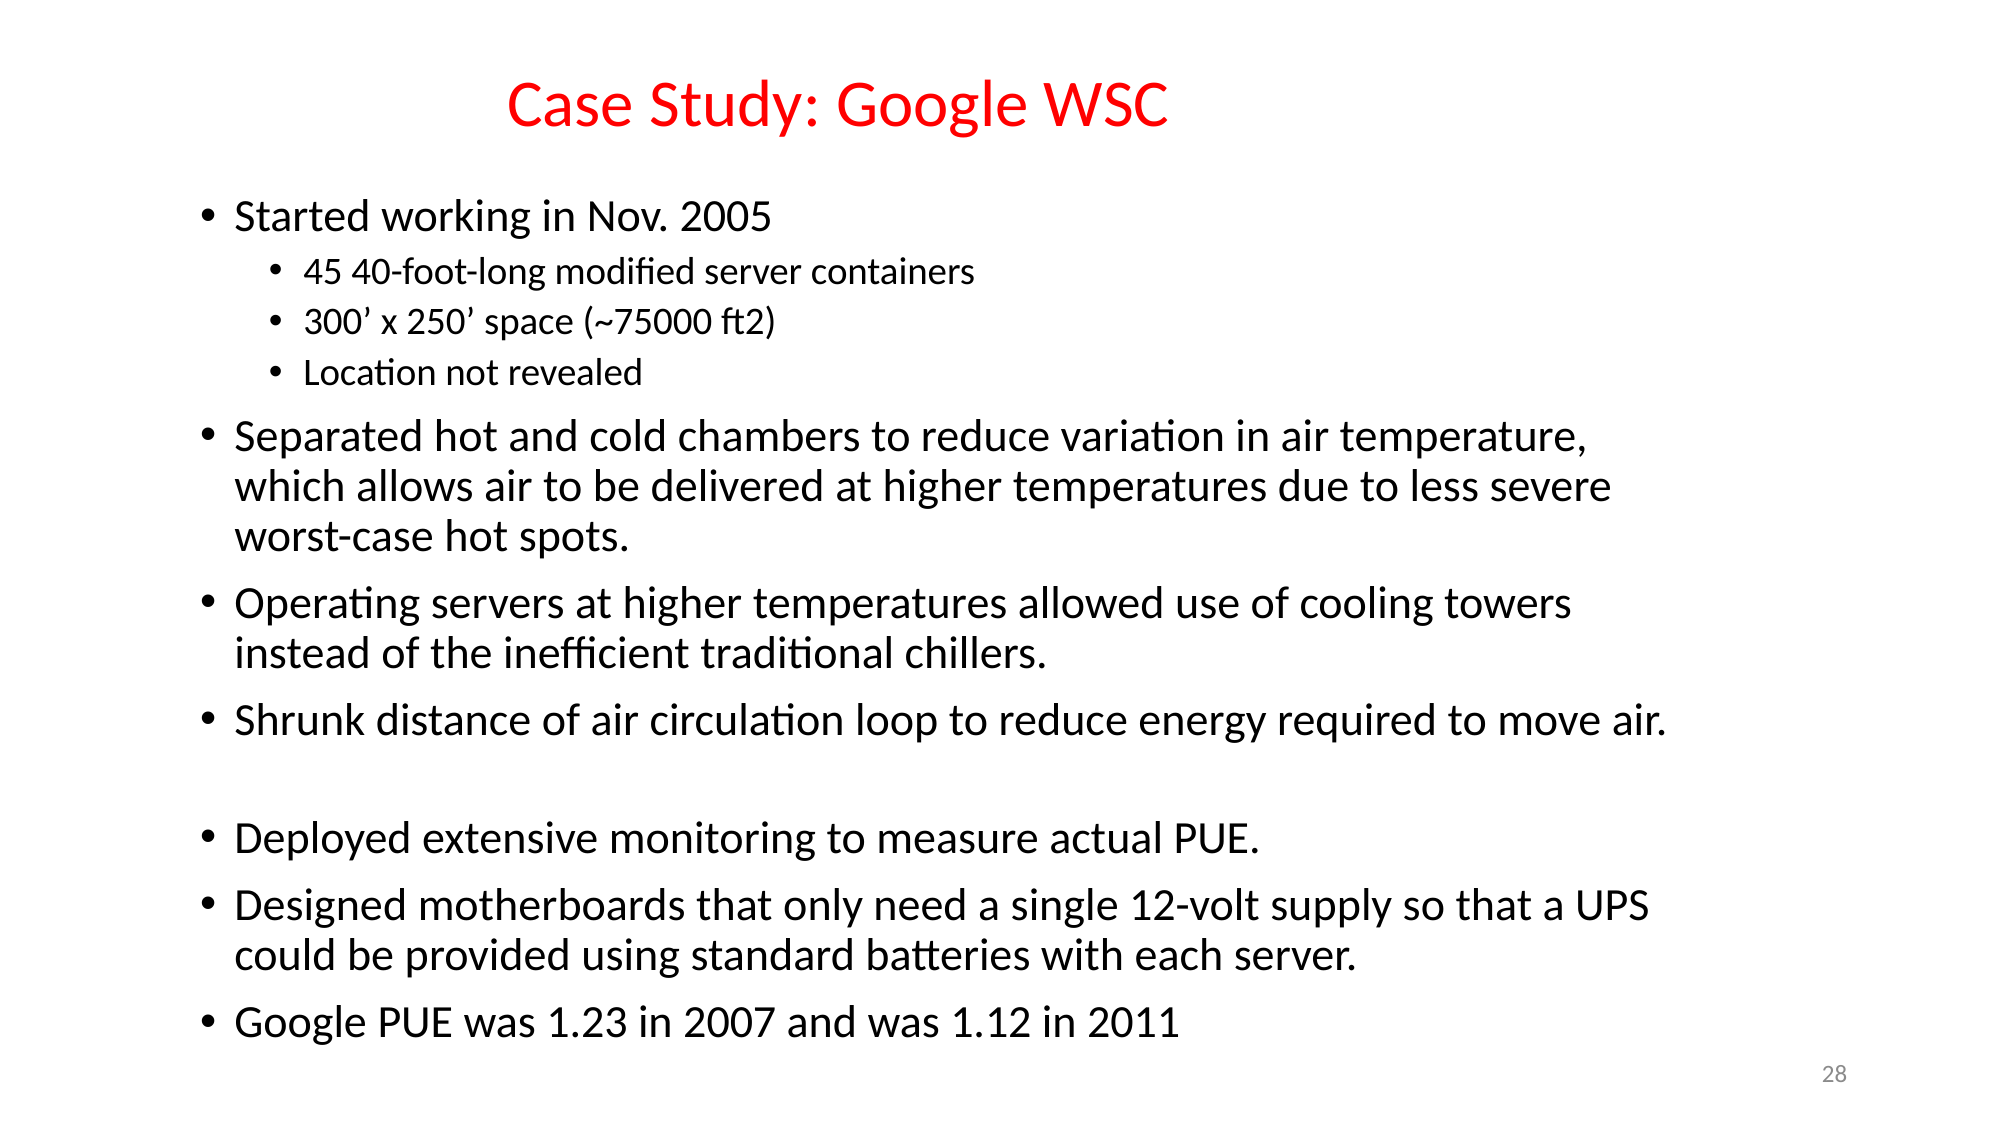

# Case Study: Google WSC
Started working in Nov. 2005
45 40-foot-long modified server containers
300’ x 250’ space (~75000 ft2)
Location not revealed
Separated hot and cold chambers to reduce variation in air temperature, which allows air to be delivered at higher temperatures due to less severe worst-case hot spots.
Operating servers at higher temperatures allowed use of cooling towers instead of the inefficient traditional chillers.
Shrunk distance of air circulation loop to reduce energy required to move air.
Deployed extensive monitoring to measure actual PUE.
Designed motherboards that only need a single 12-volt supply so that a UPS could be provided using standard batteries with each server.
Google PUE was 1.23 in 2007 and was 1.12 in 2011

28